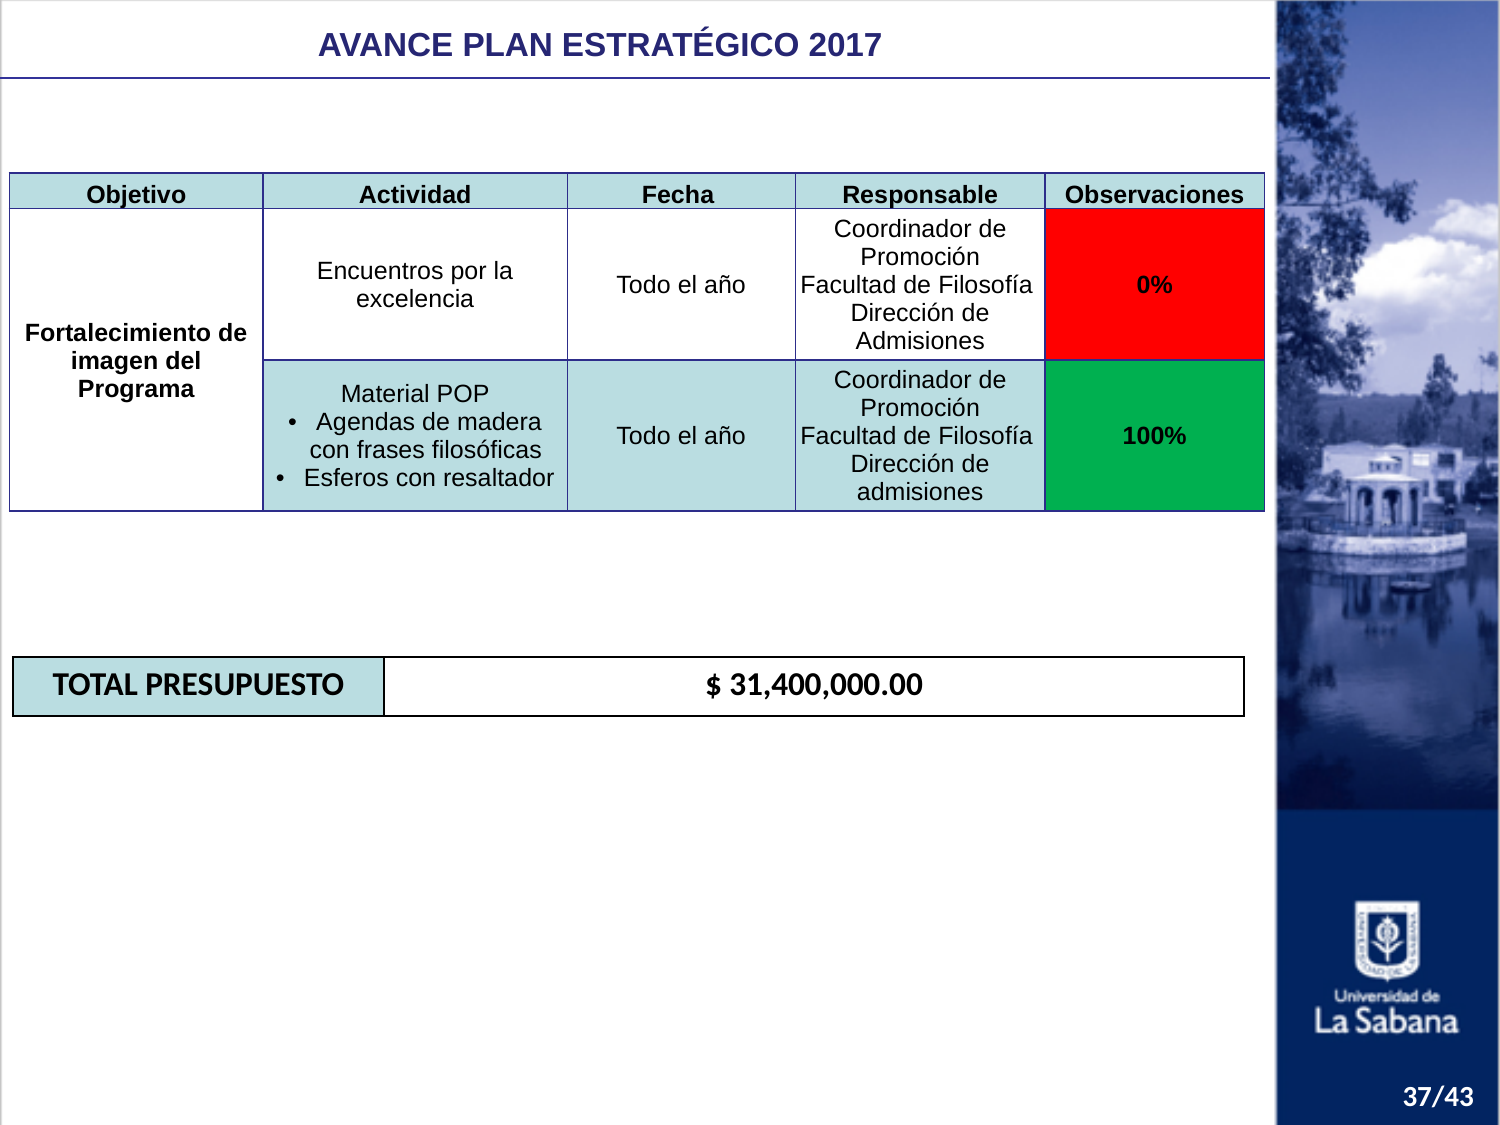

AVANCE PLAN ESTRATÉGICO 2017
| Objetivo | Actividad | Fecha | Responsable | Observaciones |
| --- | --- | --- | --- | --- |
| Fortalecimiento de imagen del Programa | Encuentros por la excelencia | Todo el año | Coordinador de Promoción Facultad de Filosofía Dirección de Admisiones | 0% |
|  | Material POP Agendas de madera con frases filosóficas Esferos con resaltador | Todo el año | Coordinador de Promoción Facultad de Filosofía Dirección de admisiones | 100% |
| TOTAL PRESUPUESTO | $ 31,400,000.00 |
| --- | --- |
37/43